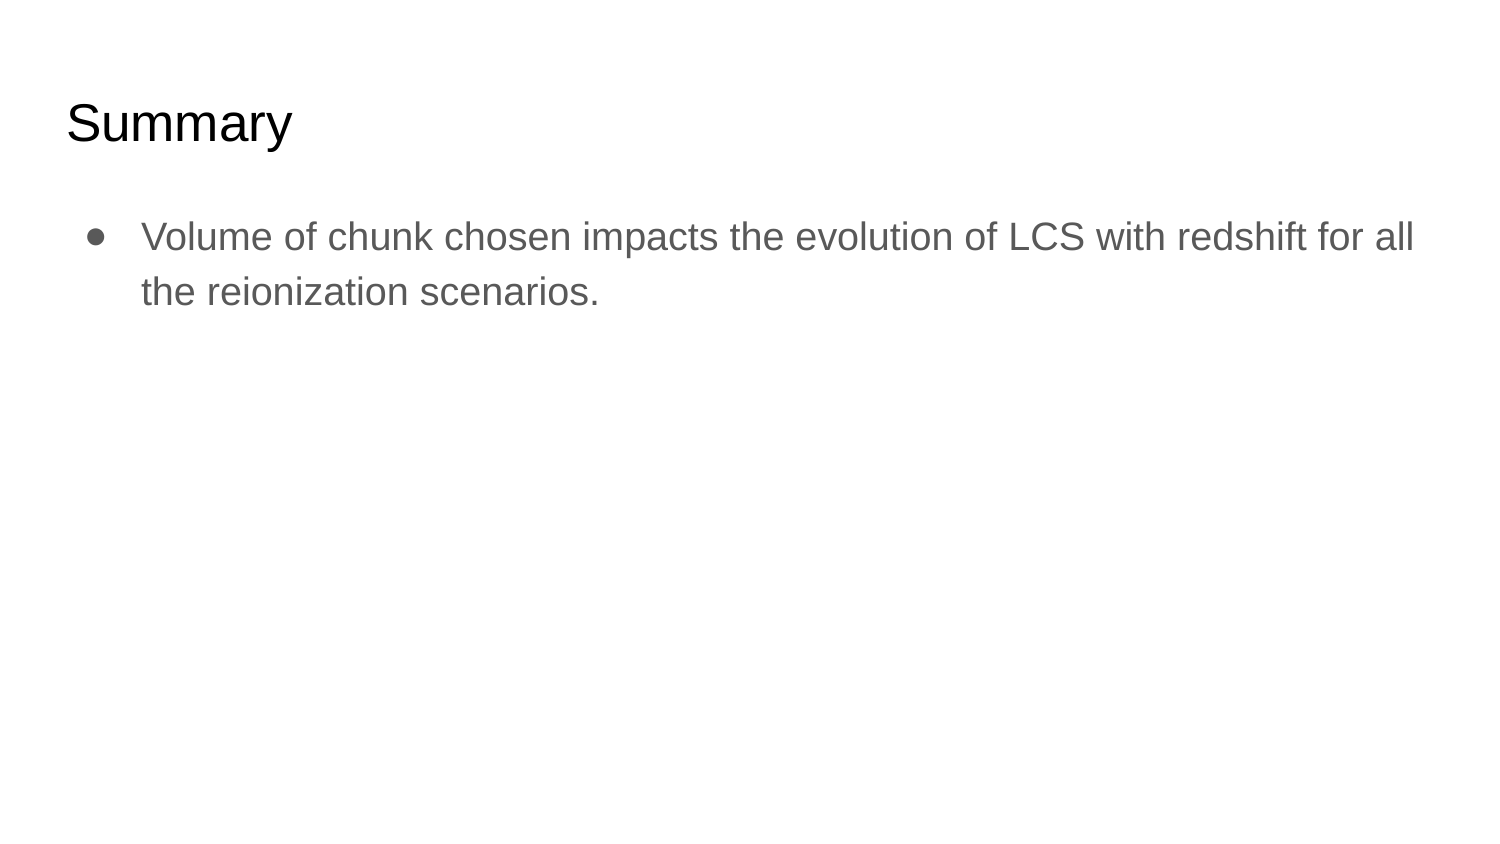

# Summary
Volume of chunk chosen impacts the evolution of LCS with redshift for all the reionization scenarios.